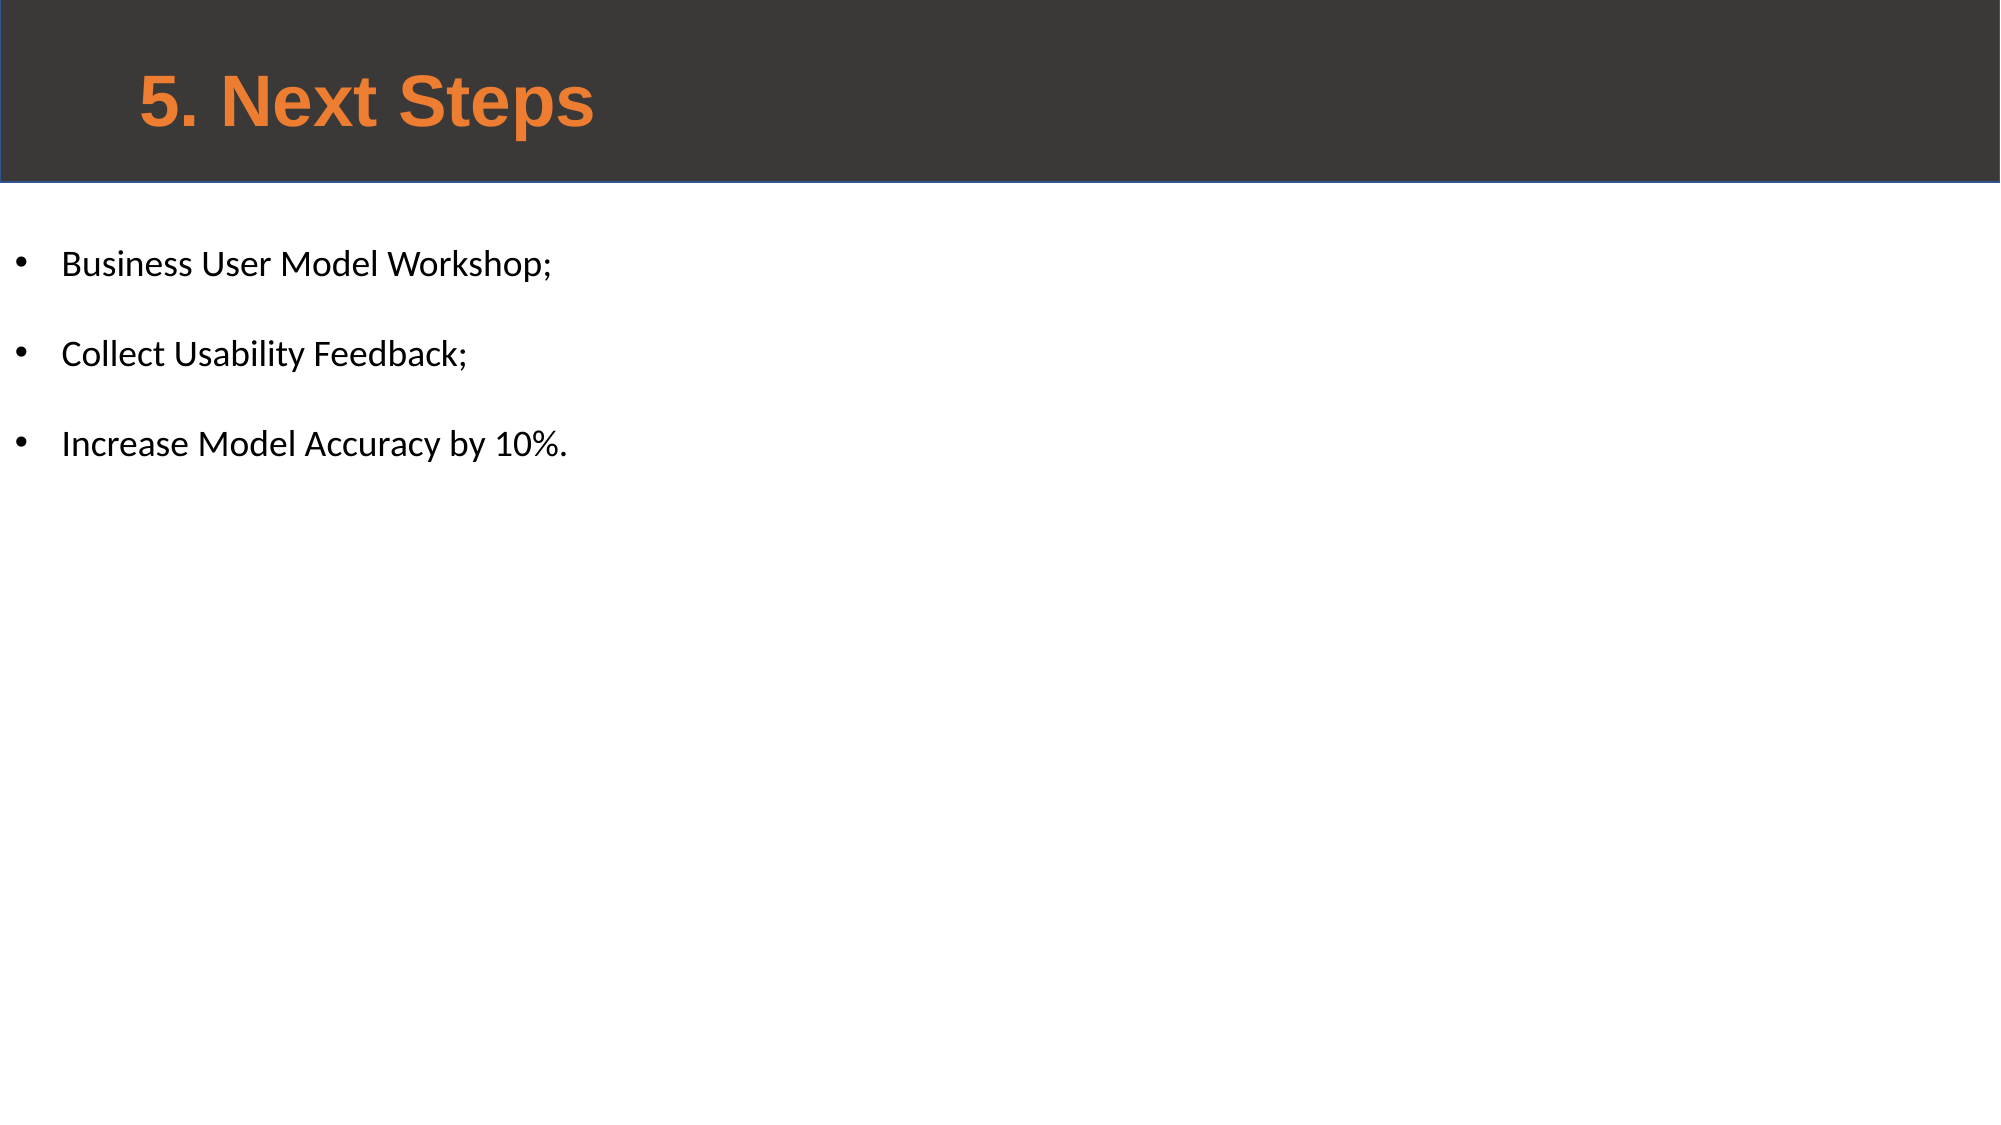

5. Next Steps
Business User Model Workshop;

Collect Usability Feedback;

Increase Model Accuracy by 10%.